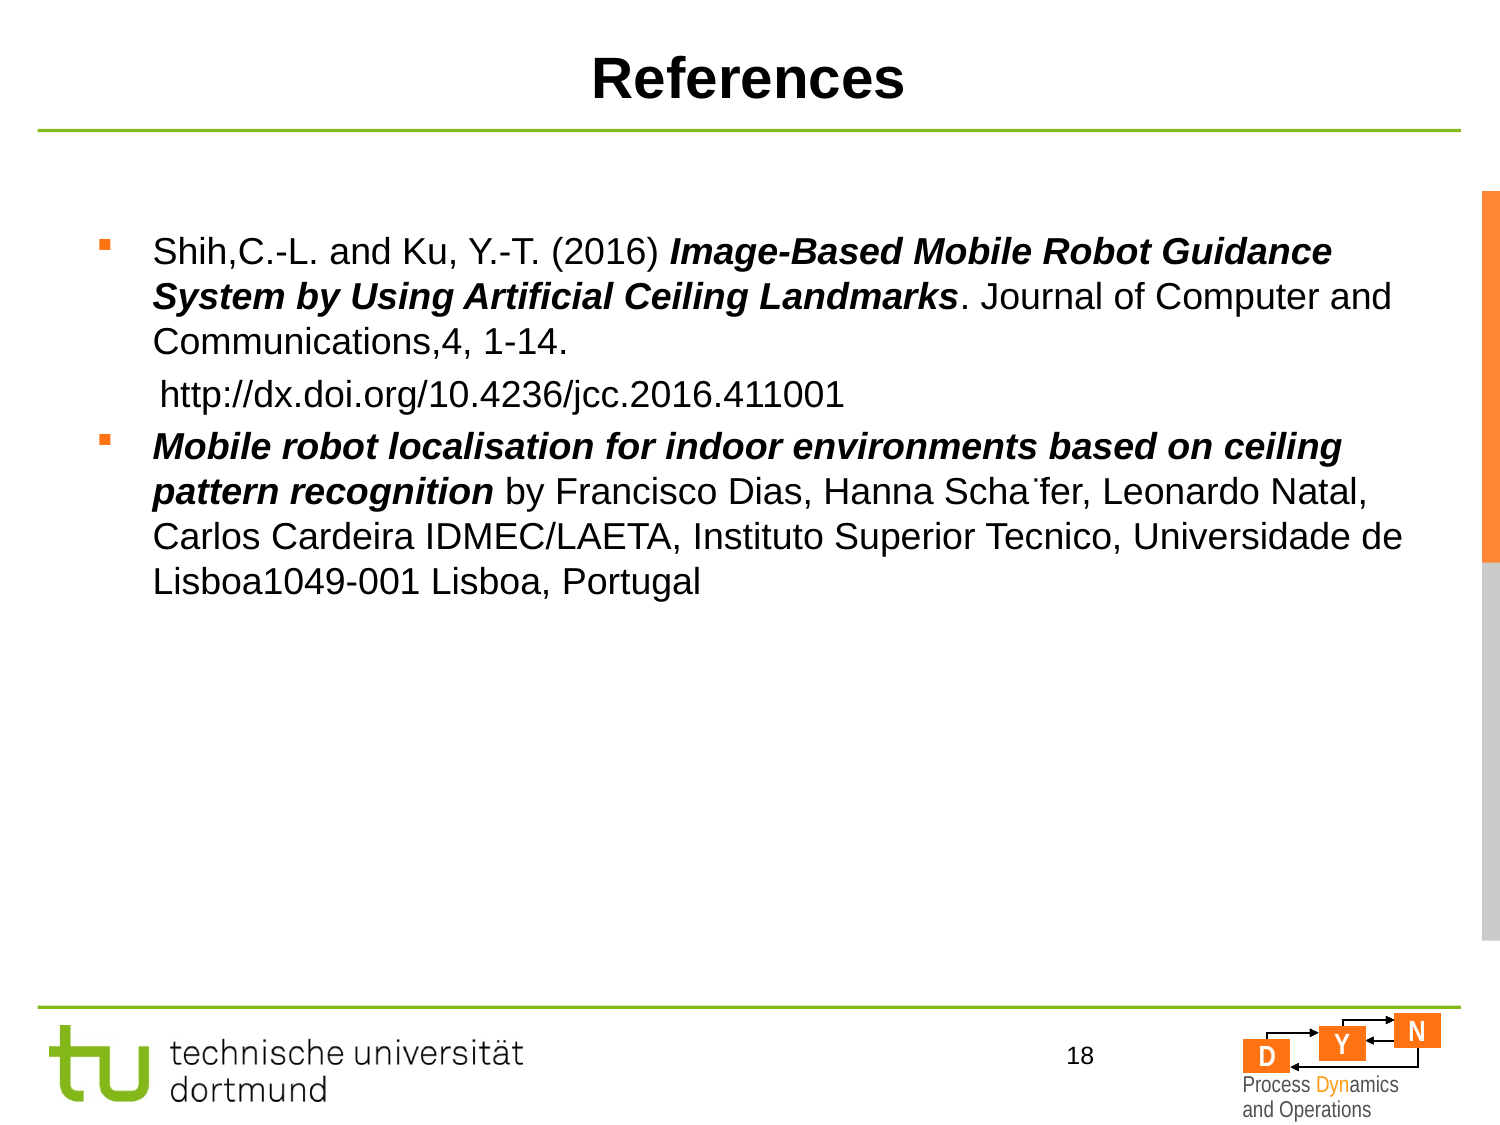

# References
Shih,C.-L. and Ku, Y.-T. (2016) Image-Based Mobile Robot Guidance System by Using Artificial Ceiling Landmarks. Journal of Computer and Communications,4, 1-14.
      http://dx.doi.org/10.4236/jcc.2016.411001
Mobile robot localisation for indoor environments based on ceiling pattern recognition by Francisco Dias, Hanna Scha ̈fer, Leonardo Natal, Carlos Cardeira IDMEC/LAETA, Instituto Superior Tecnico, Universidade de Lisboa1049-001 Lisboa, Portugal

18